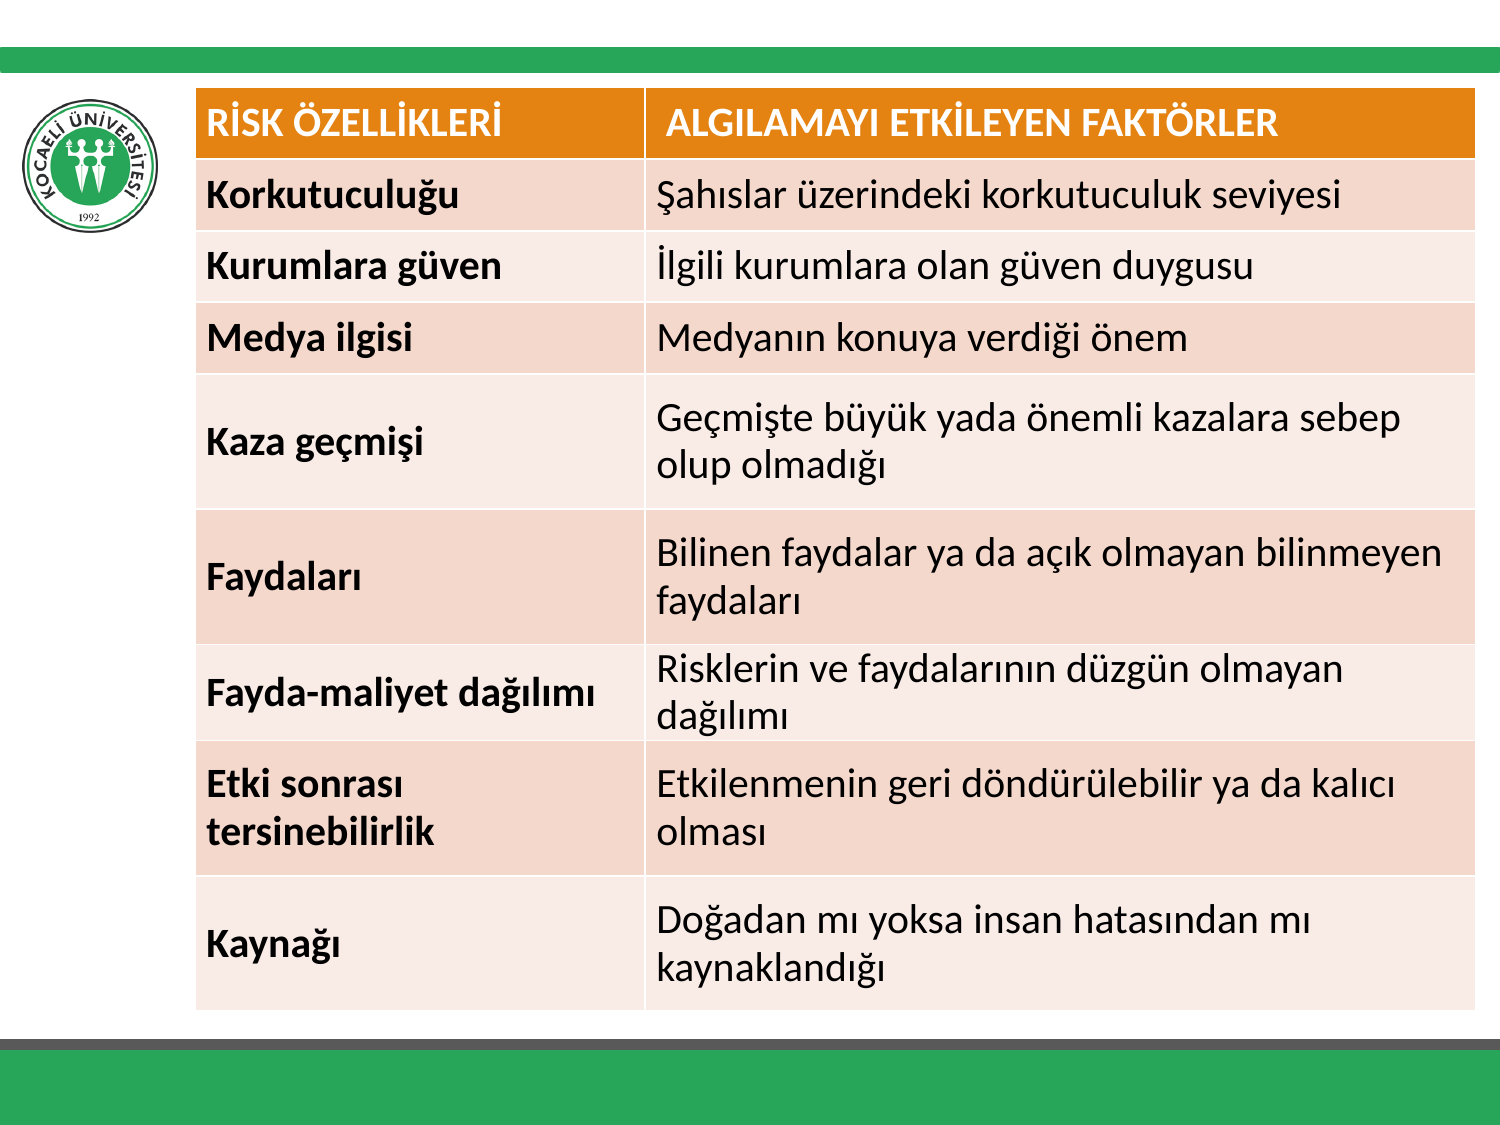

| RİSK ÖZELLİKLERİ | ALGILAMAYI ETKİLEYEN FAKTÖRLER |
| --- | --- |
| Korkutuculuğu | Şahıslar üzerindeki korkutuculuk seviyesi |
| Kurumlara güven | İlgili kurumlara olan güven duygusu |
| Medya ilgisi | Medyanın konuya verdiği önem |
| Kaza geçmişi | Geçmişte büyük yada önemli kazalara sebep olup olmadığı |
| Faydaları | Bilinen faydalar ya da açık olmayan bilinmeyen faydaları |
| Fayda-maliyet dağılımı | Risklerin ve faydalarının düzgün olmayan dağılımı |
| Etki sonrası tersinebilirlik | Etkilenmenin geri döndürülebilir ya da kalıcı olması |
| Kaynağı | Doğadan mı yoksa insan hatasından mı kaynaklandığı |